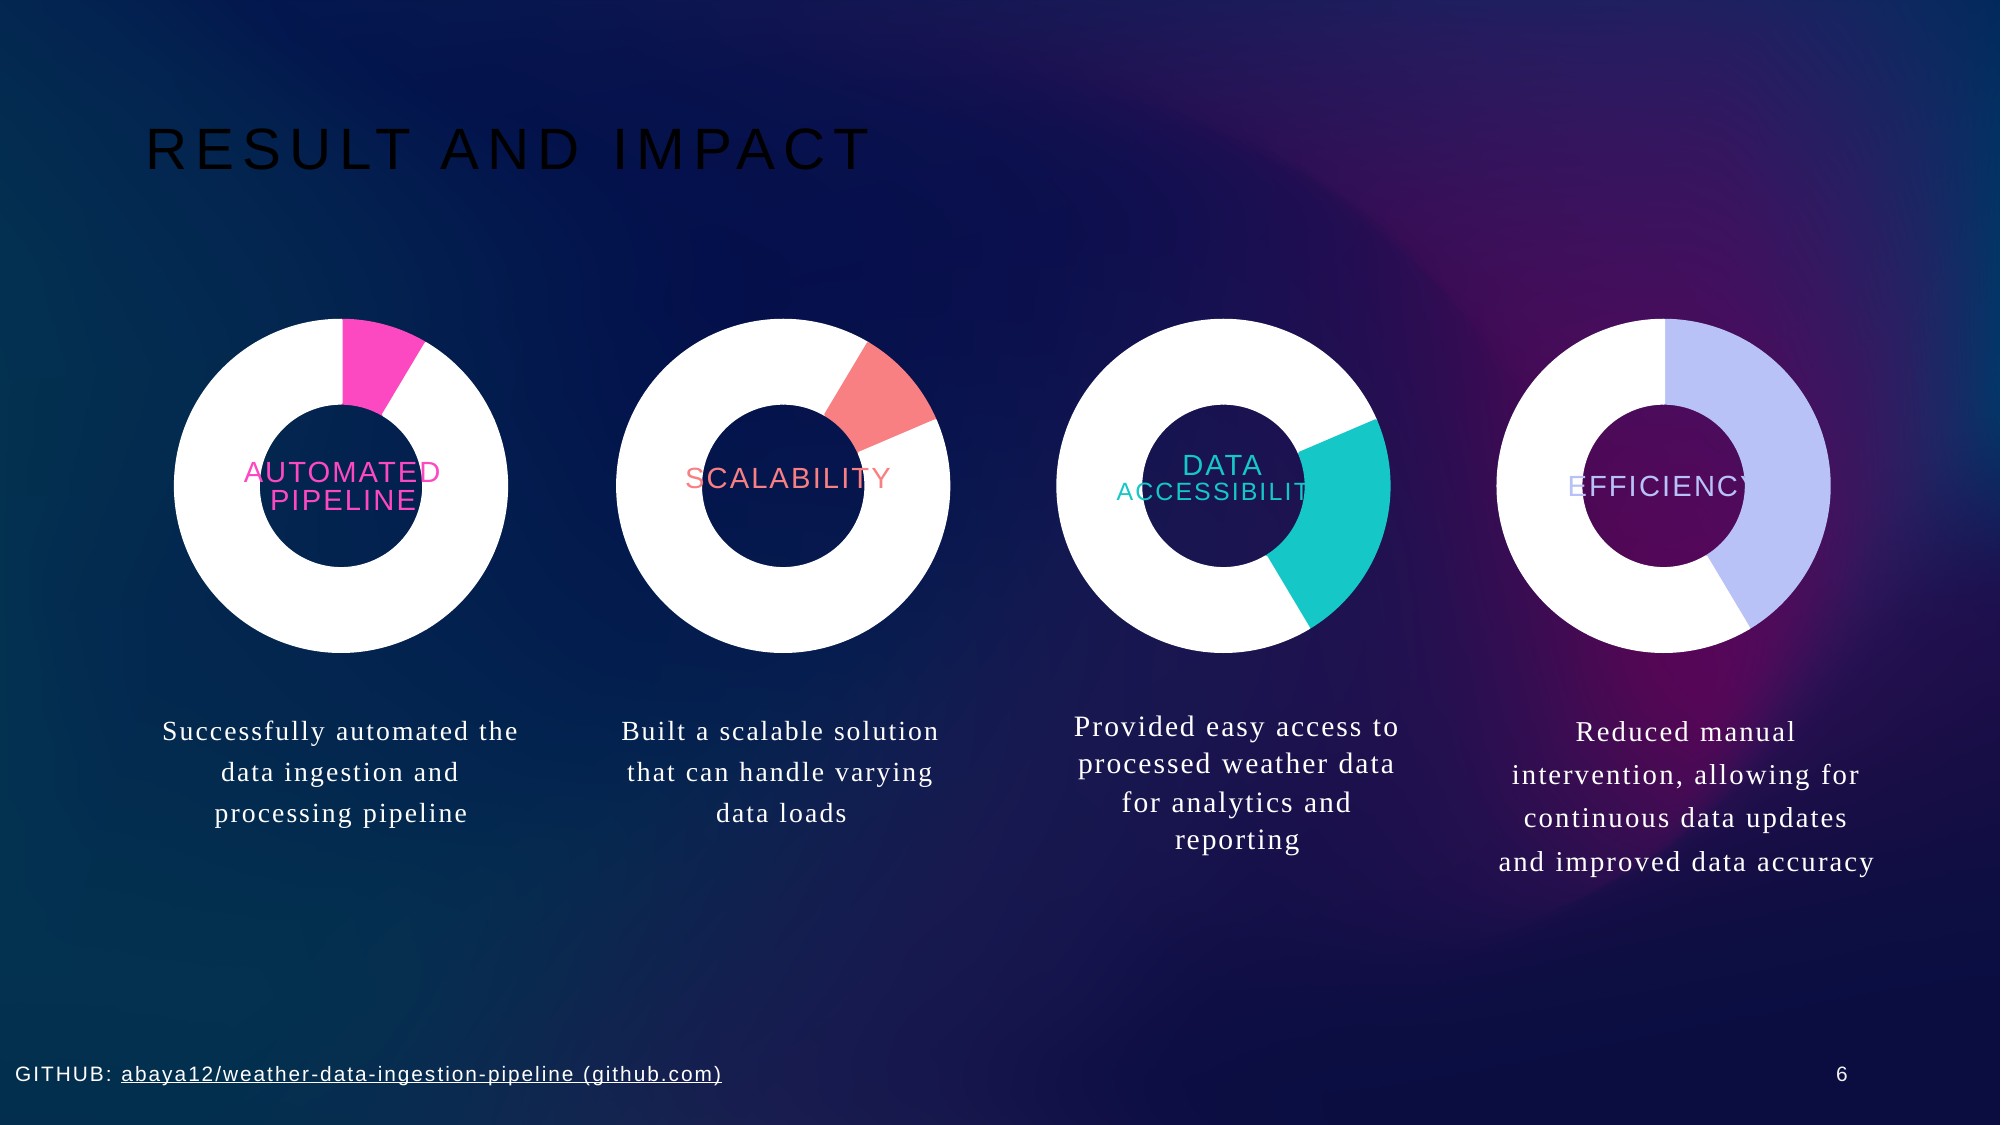

# RESULT AND IMPACT

### Chart

| Category |  |
|---|---|

### Chart

| Category |  |
|---|---|

### Chart

| Category |  |
|---|---|

### Chart

| Category |  |
|---|---|
DATA ACCESSIBILITY
SCALABILITY
AUTOMATED PIPELINE
EFFICIENCY
Reduced manual intervention, allowing for continuous data updates and improved data accuracy
Successfully automated the data ingestion and processing pipeline
Built a scalable solution that can handle varying data loads
Provided easy access to processed weather data for analytics and reporting
GITHUB: abaya12/weather-data-ingestion-pipeline (github.com)
6